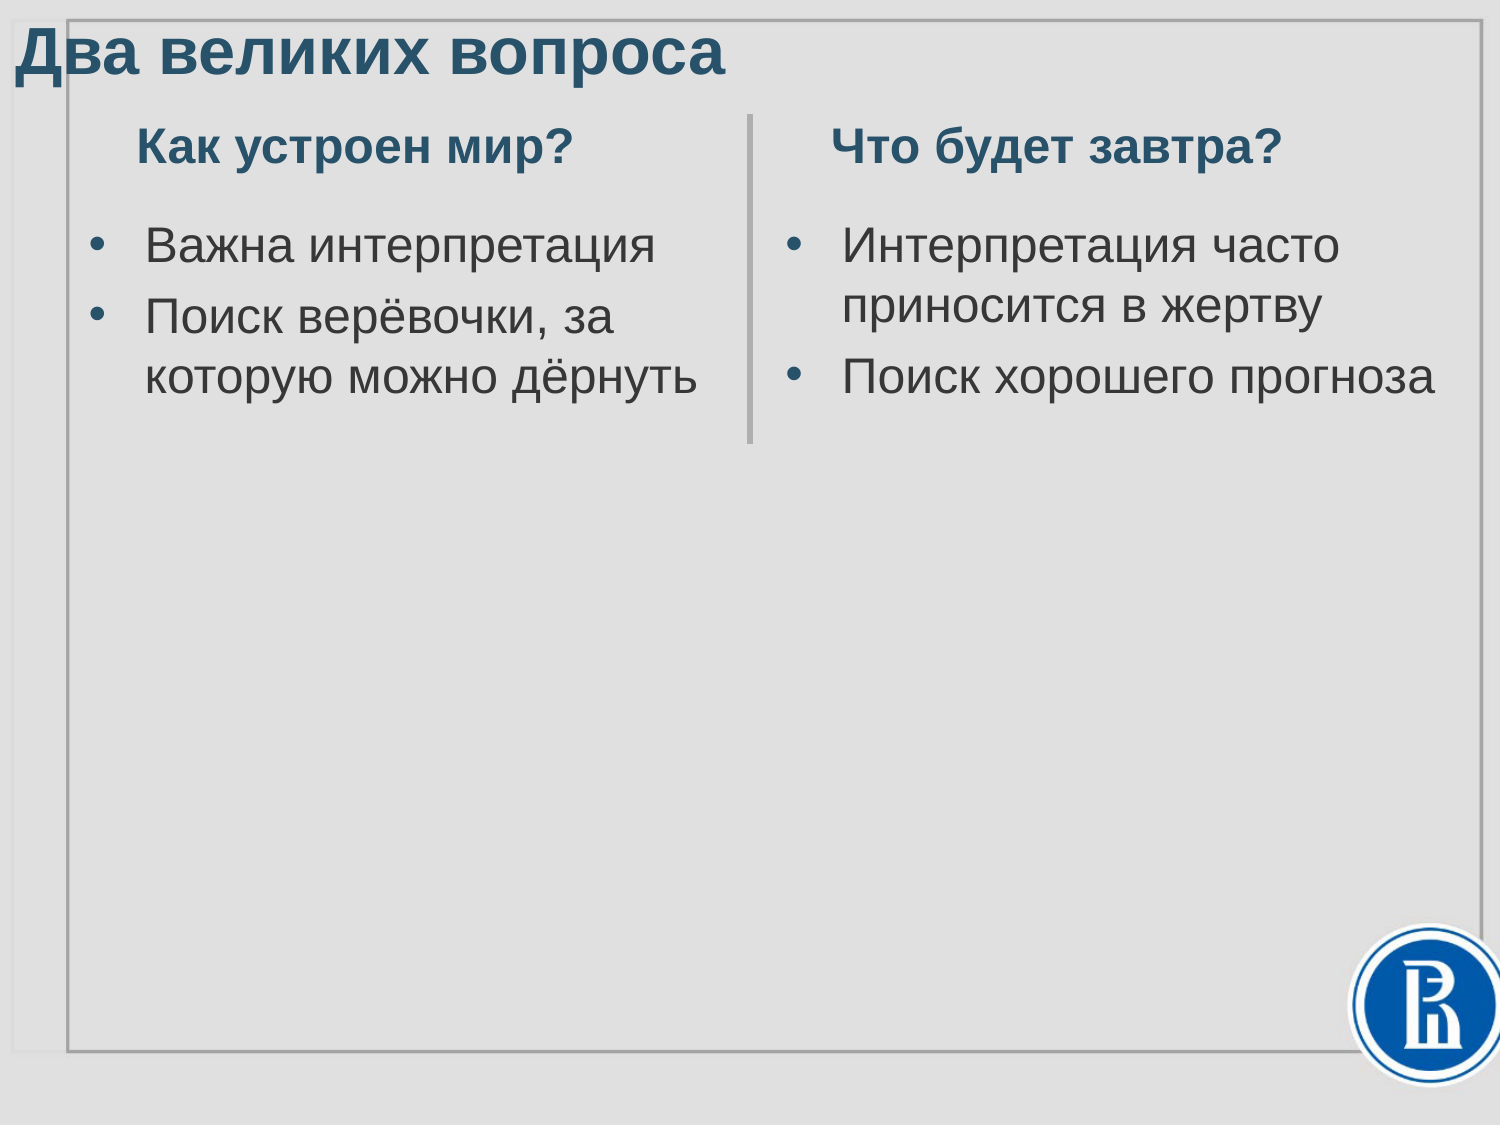

Два великих вопроса
Как устроен мир?
Что будет завтра?
Важна интерпретация
Поиск верёвочки, за которую можно дёрнуть
Интерпретация часто приносится в жертву
Поиск хорошего прогноза